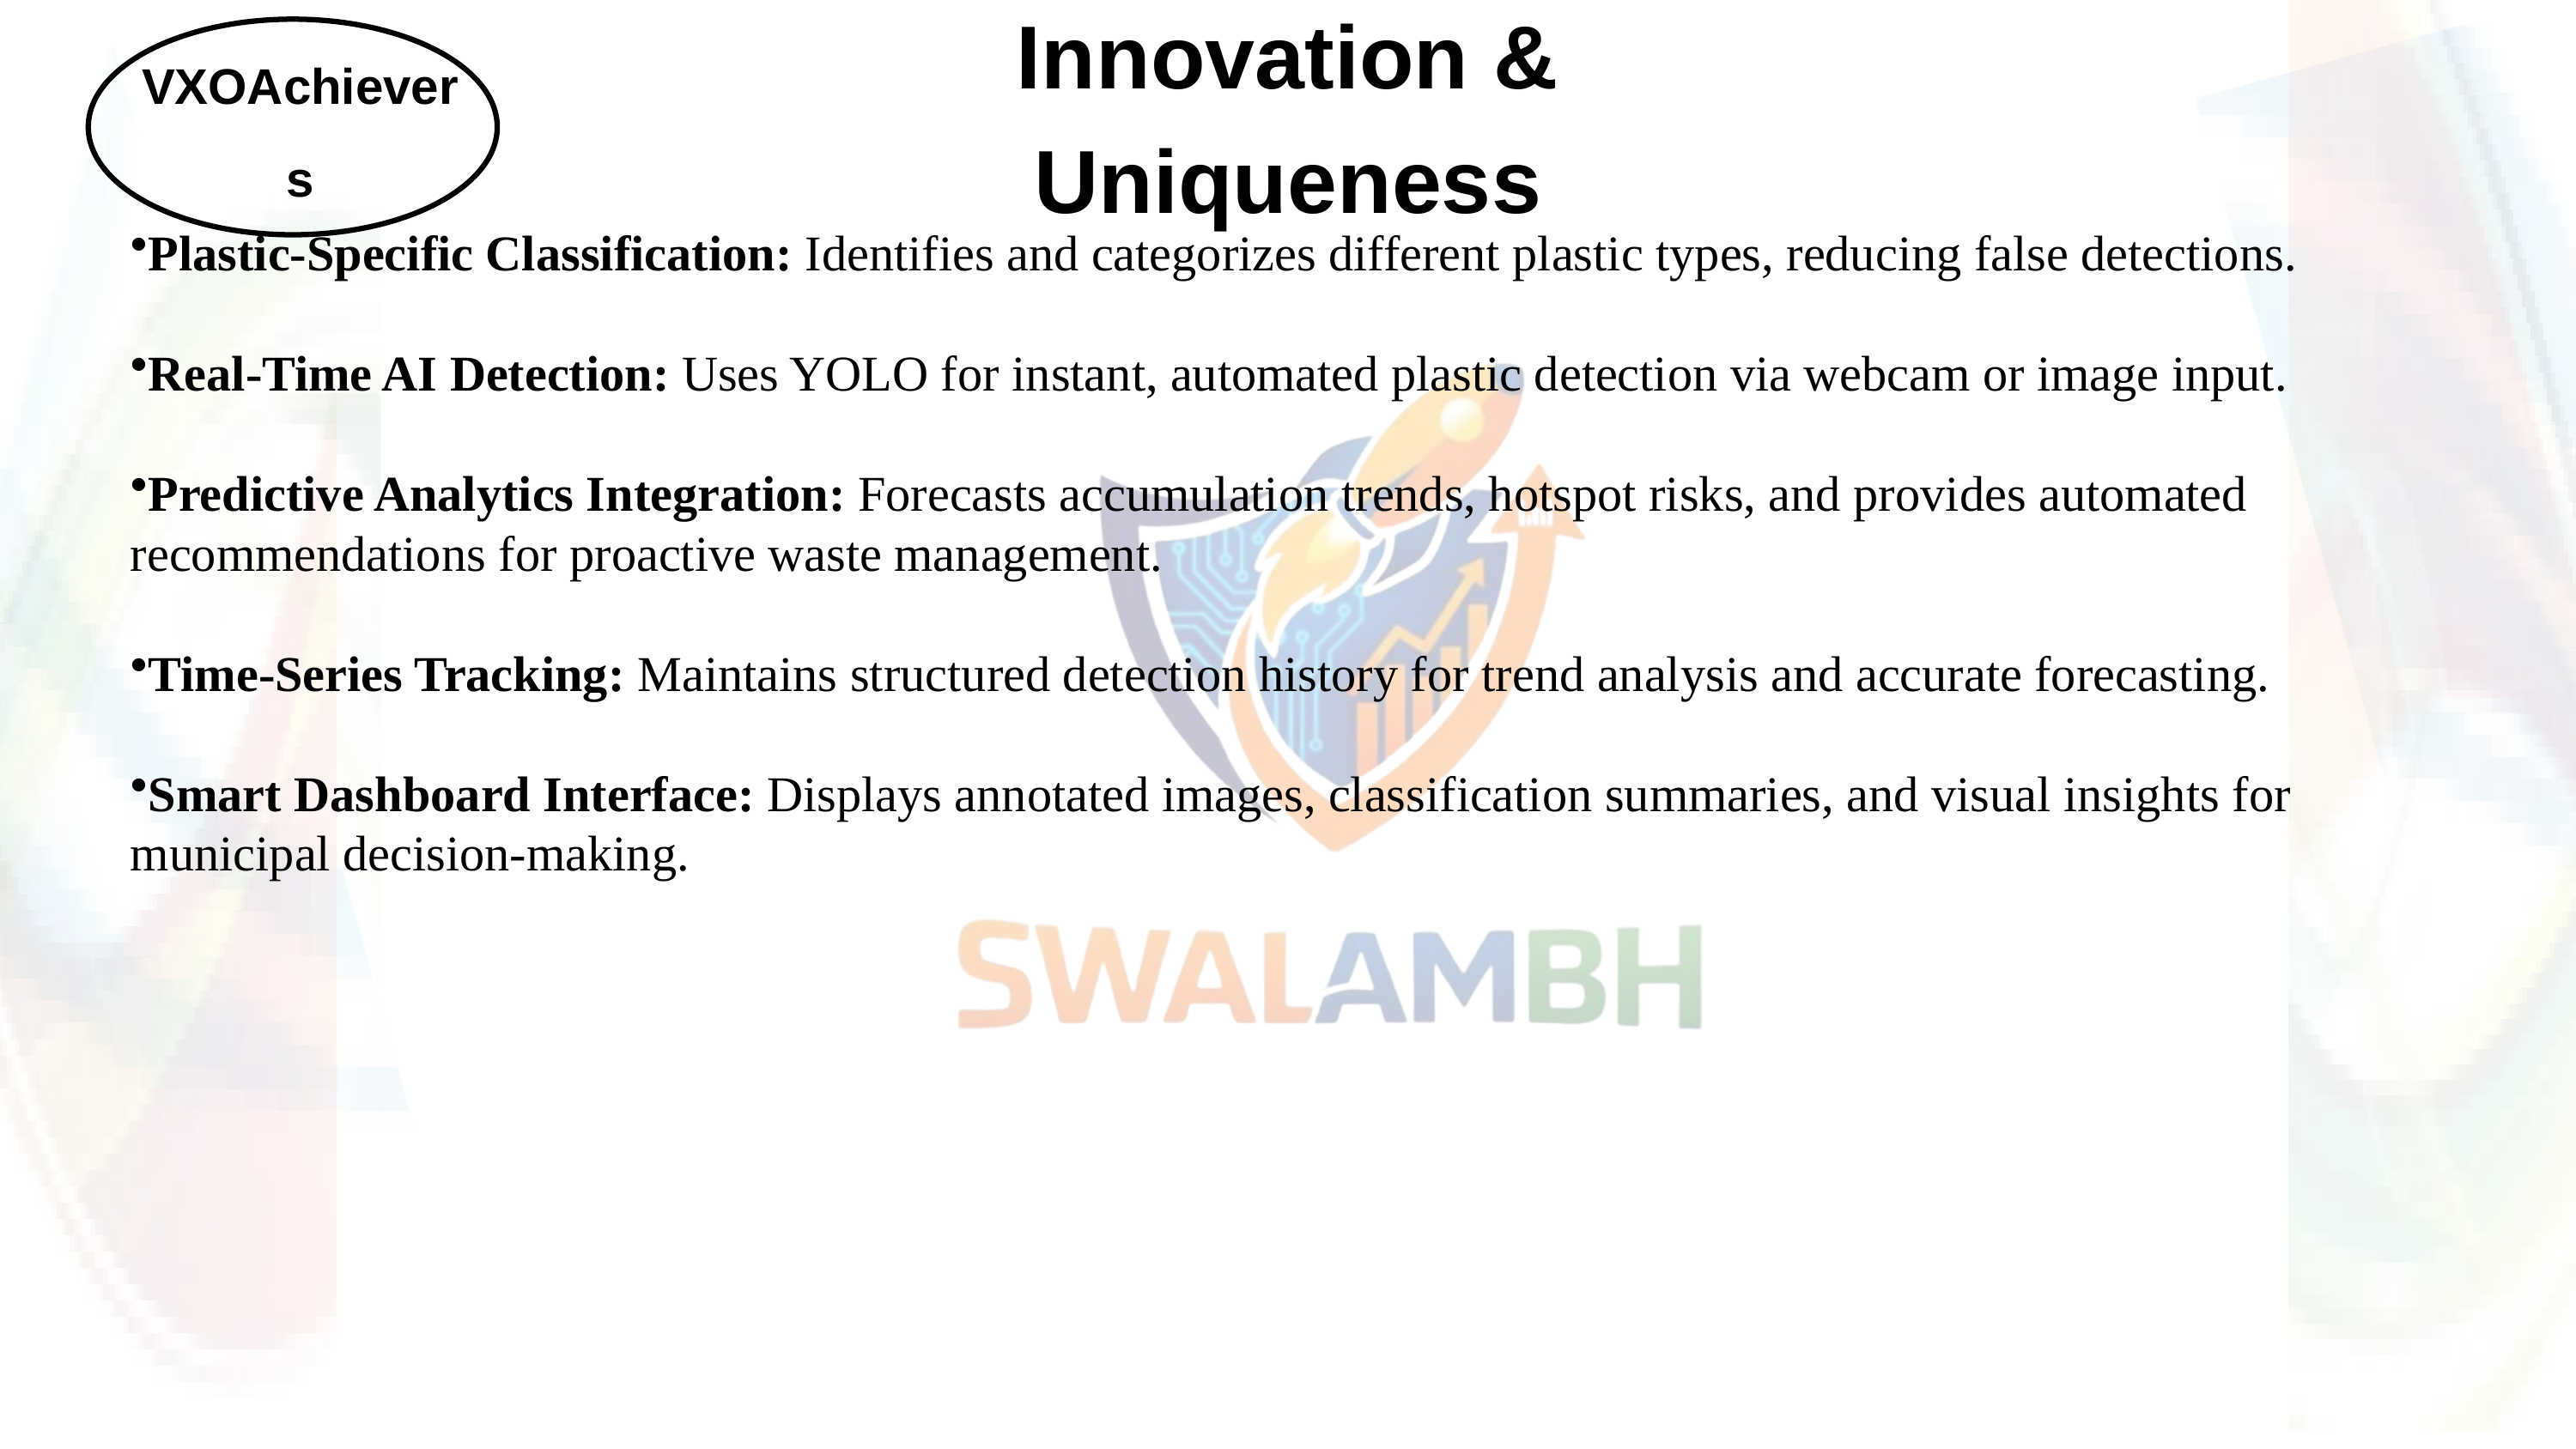

Innovation & Uniqueness

VXOAchievers

Plastic-Specific Classification: Identifies and categorizes different plastic types, reducing false detections.

Real-Time AI Detection: Uses YOLO for instant, automated plastic detection via webcam or image input.

Predictive Analytics Integration: Forecasts accumulation trends, hotspot risks, and provides automated recommendations for proactive waste management.

Time-Series Tracking: Maintains structured detection history for trend analysis and accurate forecasting.

Smart Dashboard Interface: Displays annotated images, classification summaries, and visual insights for municipal decision-making.